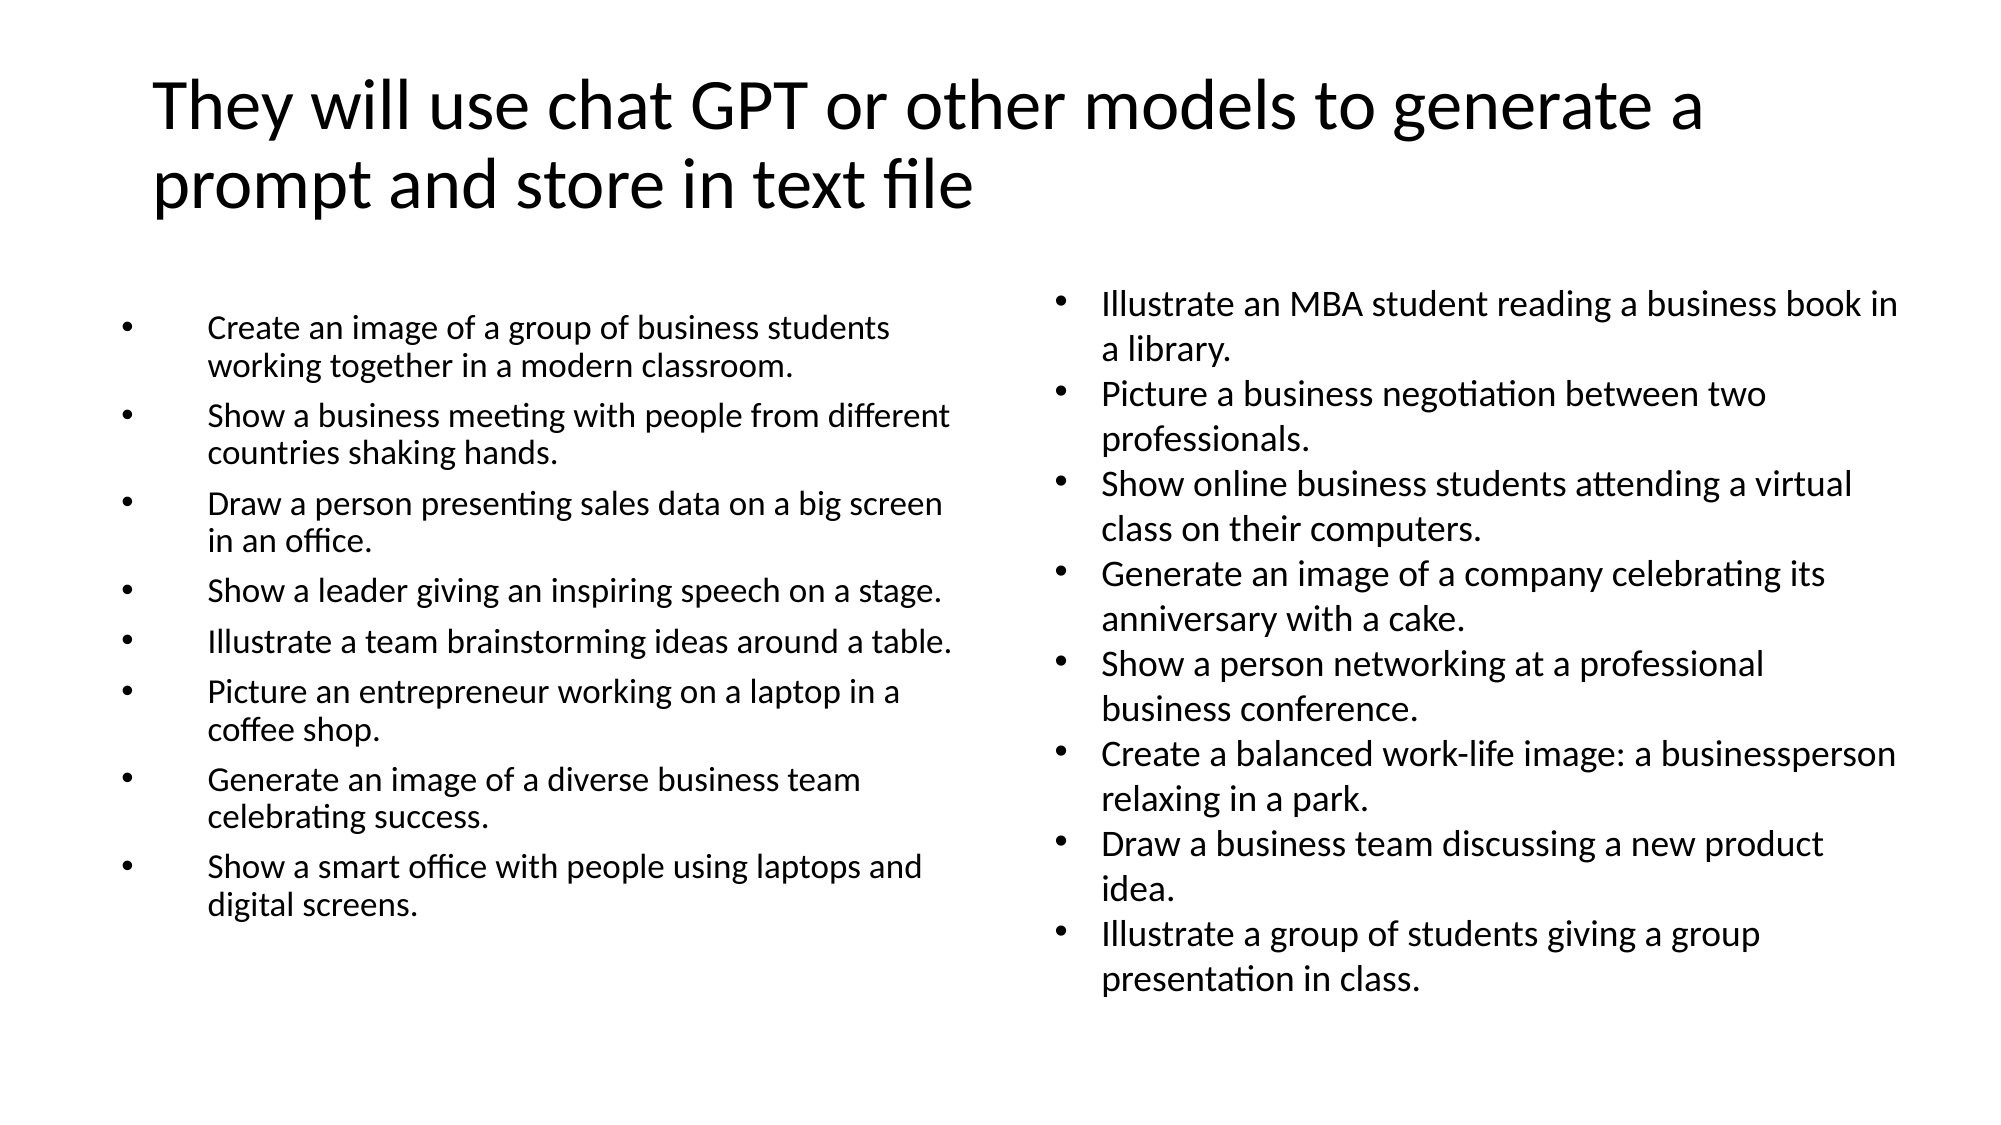

They will use chat GPT or other models to generate a prompt and store in text file
Illustrate an MBA student reading a business book in a library.
Picture a business negotiation between two professionals.
Show online business students attending a virtual class on their computers.
Generate an image of a company celebrating its anniversary with a cake.
Show a person networking at a professional business conference.
Create a balanced work-life image: a businessperson relaxing in a park.
Draw a business team discussing a new product idea.
Illustrate a group of students giving a group presentation in class.
Create an image of a group of business students working together in a modern classroom.
Show a business meeting with people from different countries shaking hands.
Draw a person presenting sales data on a big screen in an office.
Show a leader giving an inspiring speech on a stage.
Illustrate a team brainstorming ideas around a table.
Picture an entrepreneur working on a laptop in a coffee shop.
Generate an image of a diverse business team celebrating success.
Show a smart office with people using laptops and digital screens.